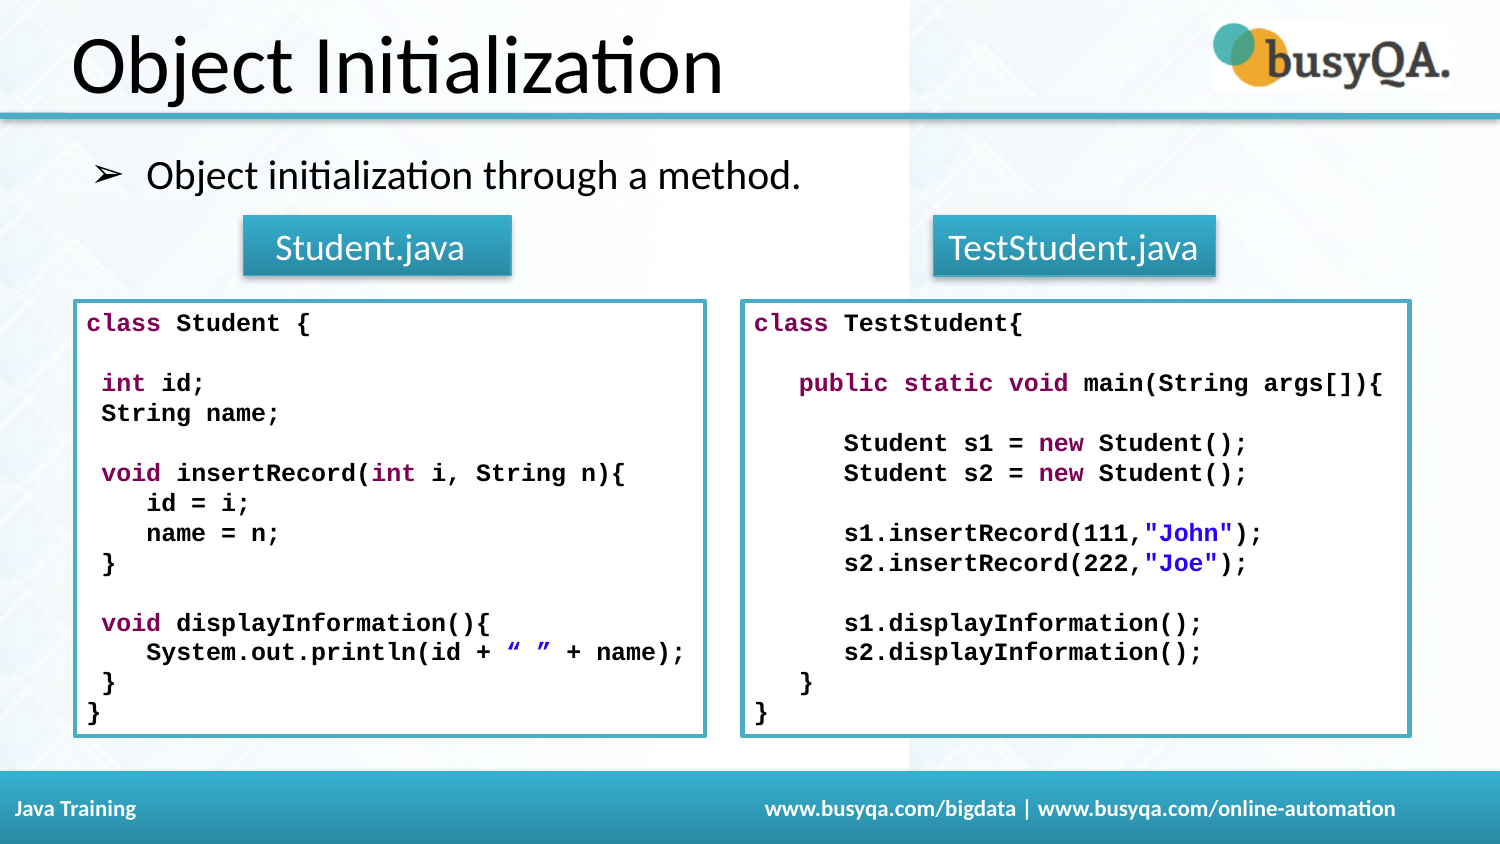

Object Initialization
Object initialization through a method.
TestStudent.java
  Student.java
class Student {

 int id;
 String name;

 void insertRecord(int i, String n){
    id = i;
    name = n;
 }

 void displayInformation(){
    System.out.println(id + “ ” + name);
 }
}
class TestStudent{

   public static void main(String args[]){

      Student s1 = new Student();
      Student s2 = new Student();

      s1.insertRecord(111,"John");
      s2.insertRecord(222,"Joe");

      s1.displayInformation();
      s2.displayInformation();
   }
}